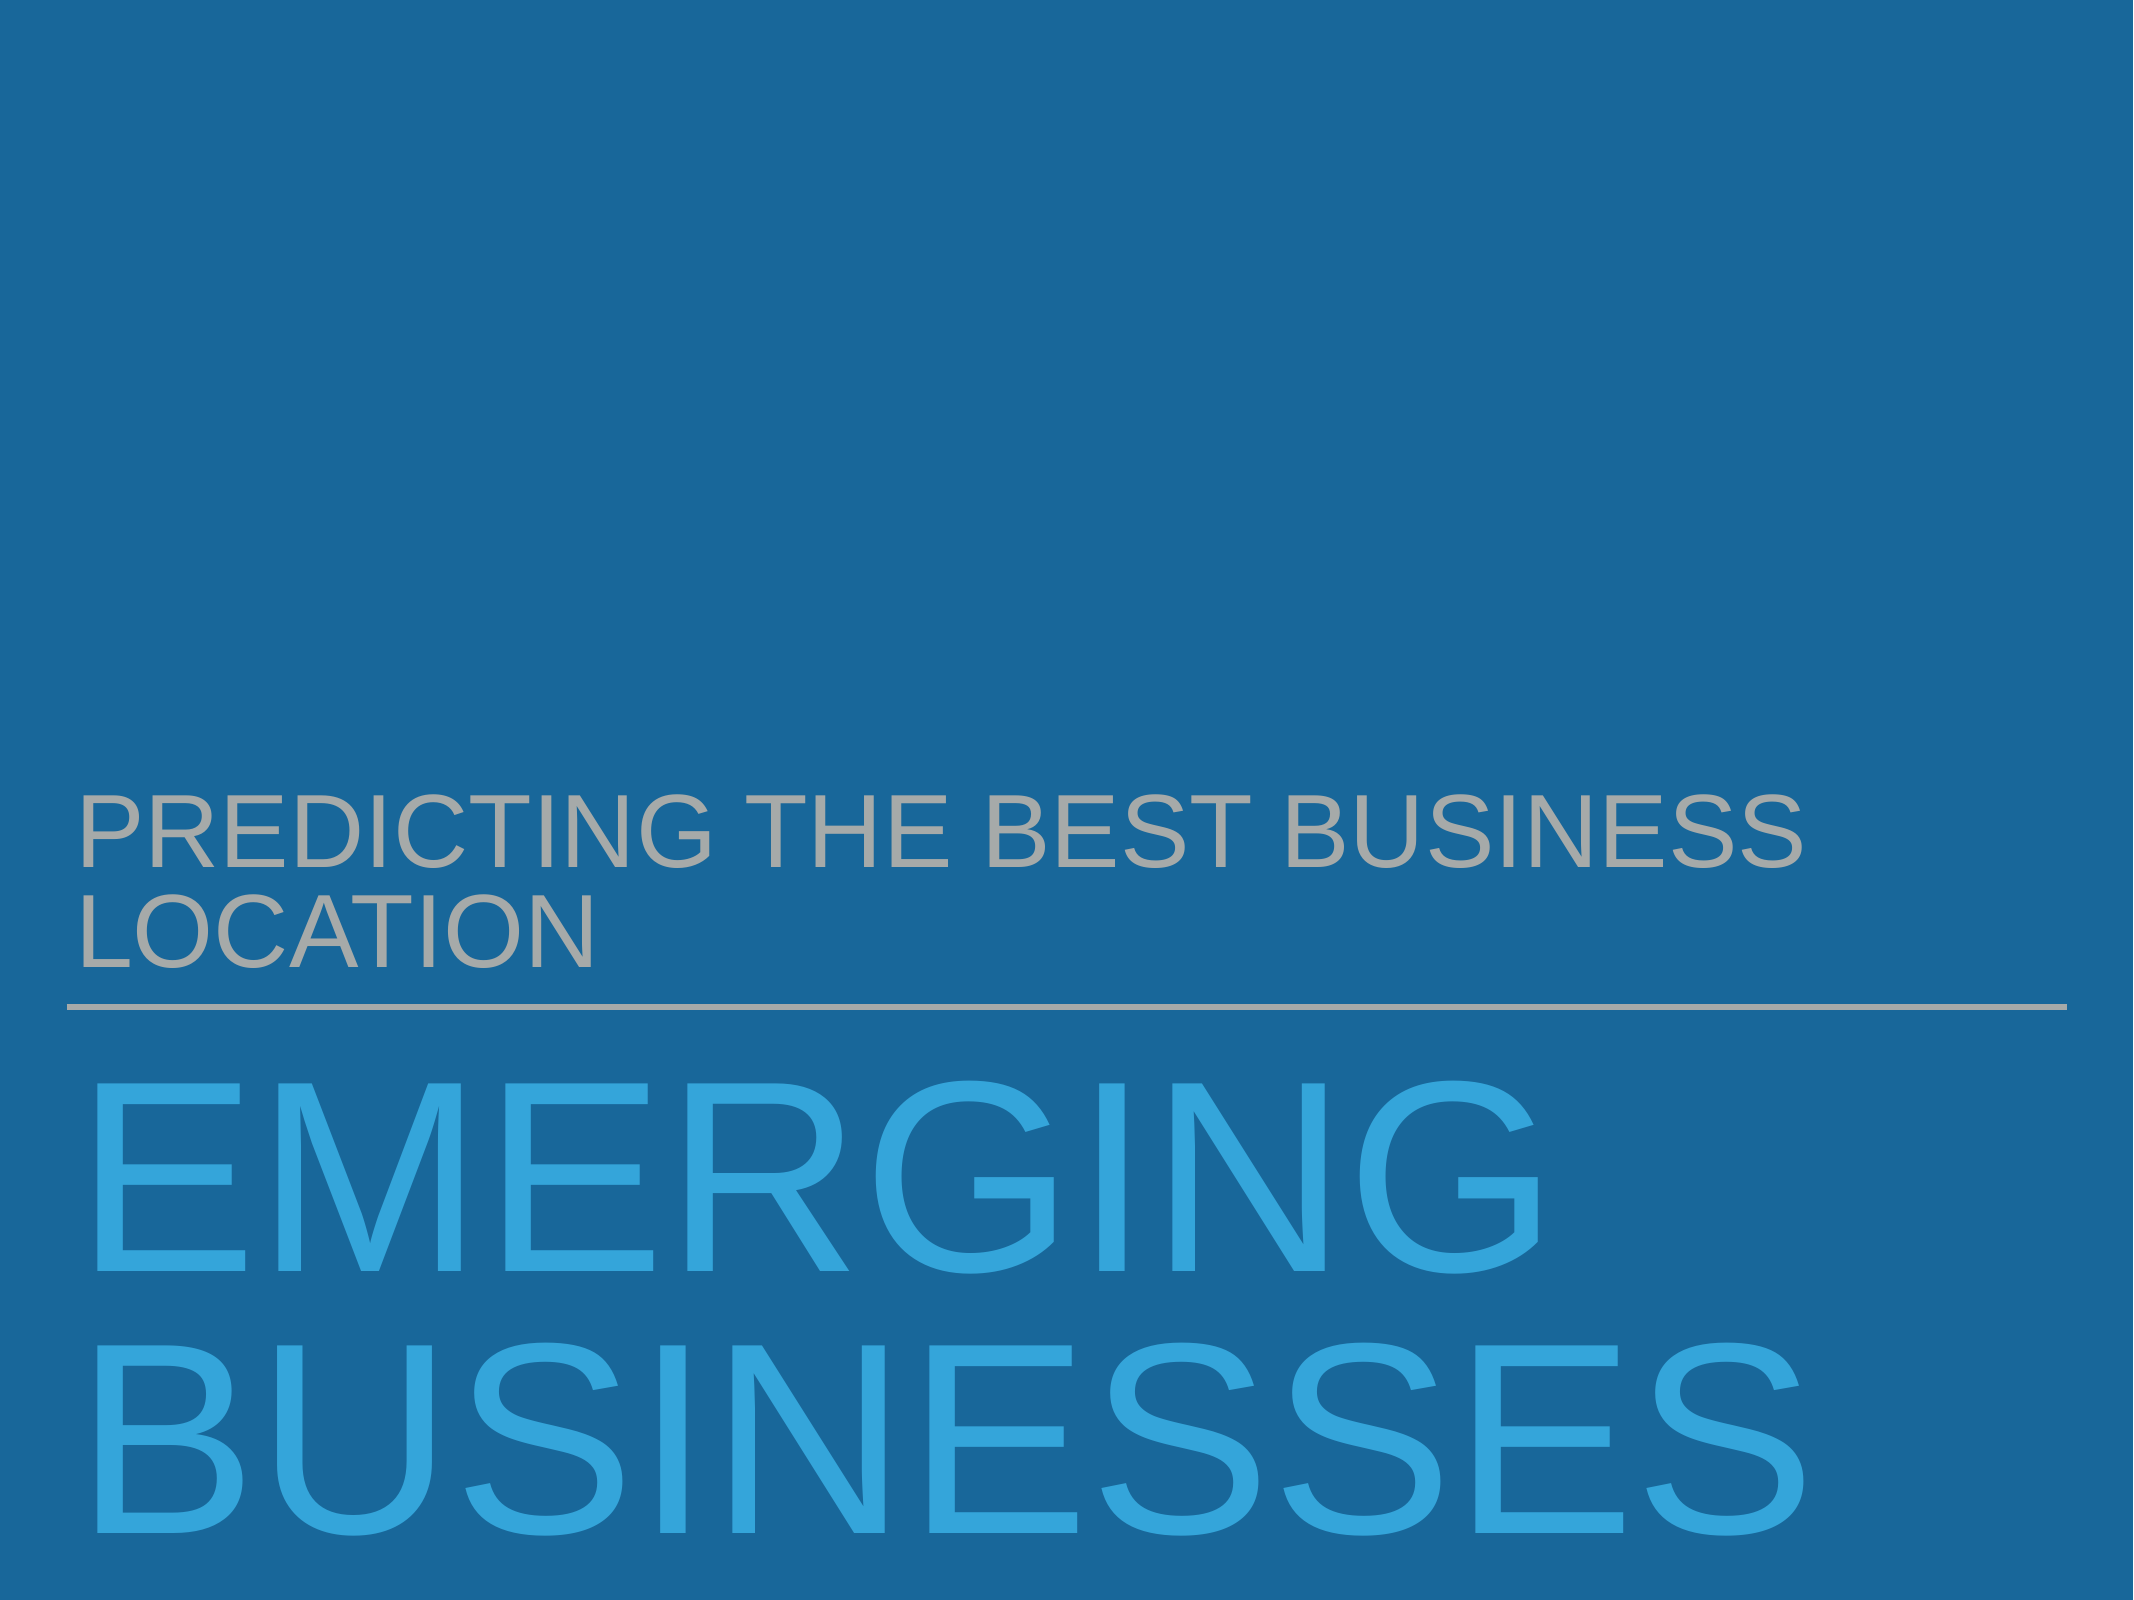

Predicting the best business location
# Emerging businesses